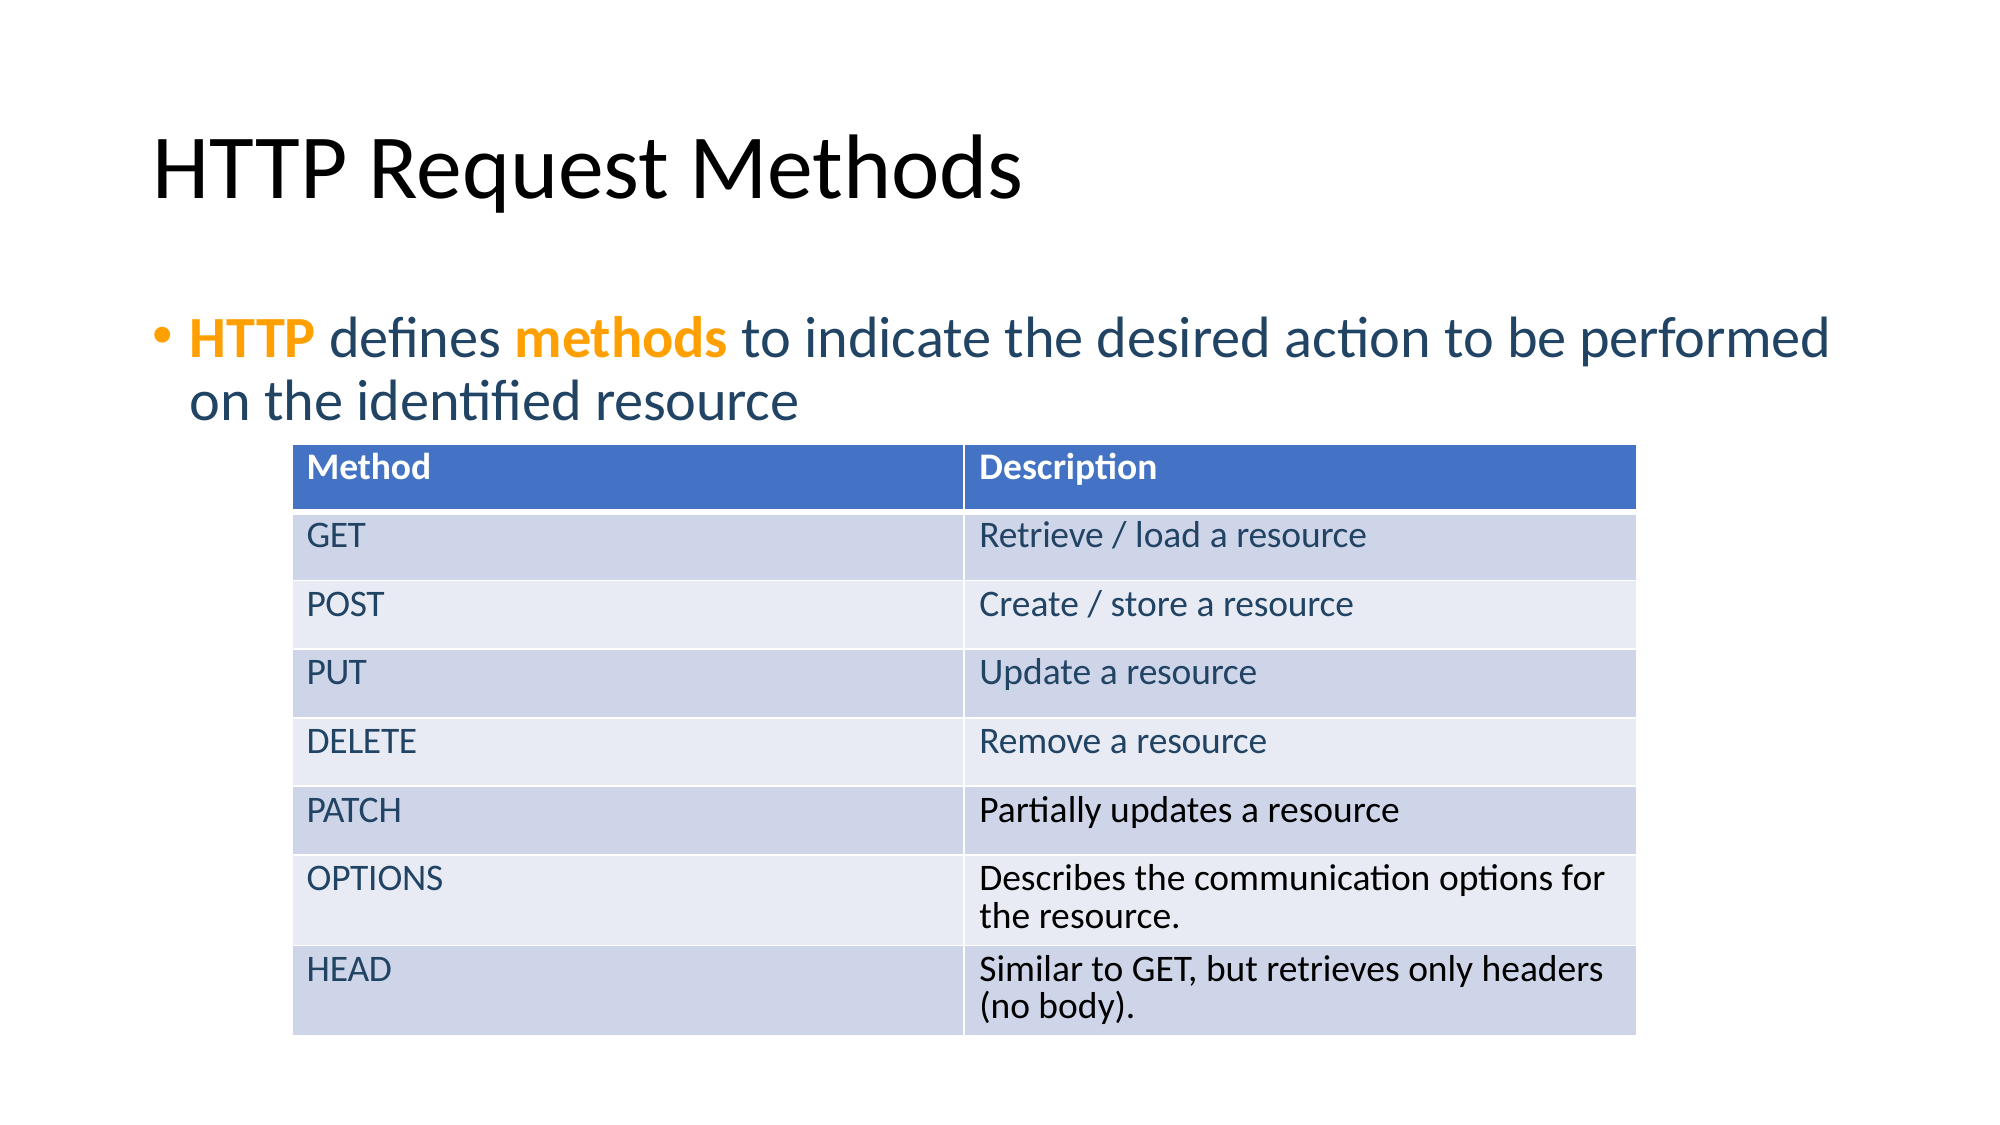

# HTTP Request Methods
HTTP defines methods to indicate the desired action to be performed on the identified resource

| Method | Description |
| --- | --- |
| GET | Retrieve / load a resource |
| POST | Create / store a resource |
| PUT | Update a resource |
| DELETE | Remove a resource |
| PATCH | Partially updates a resource |
| OPTIONS | Describes the communication options for the resource. |
| HEAD | Similar to GET, but retrieves only headers (no body). |
8